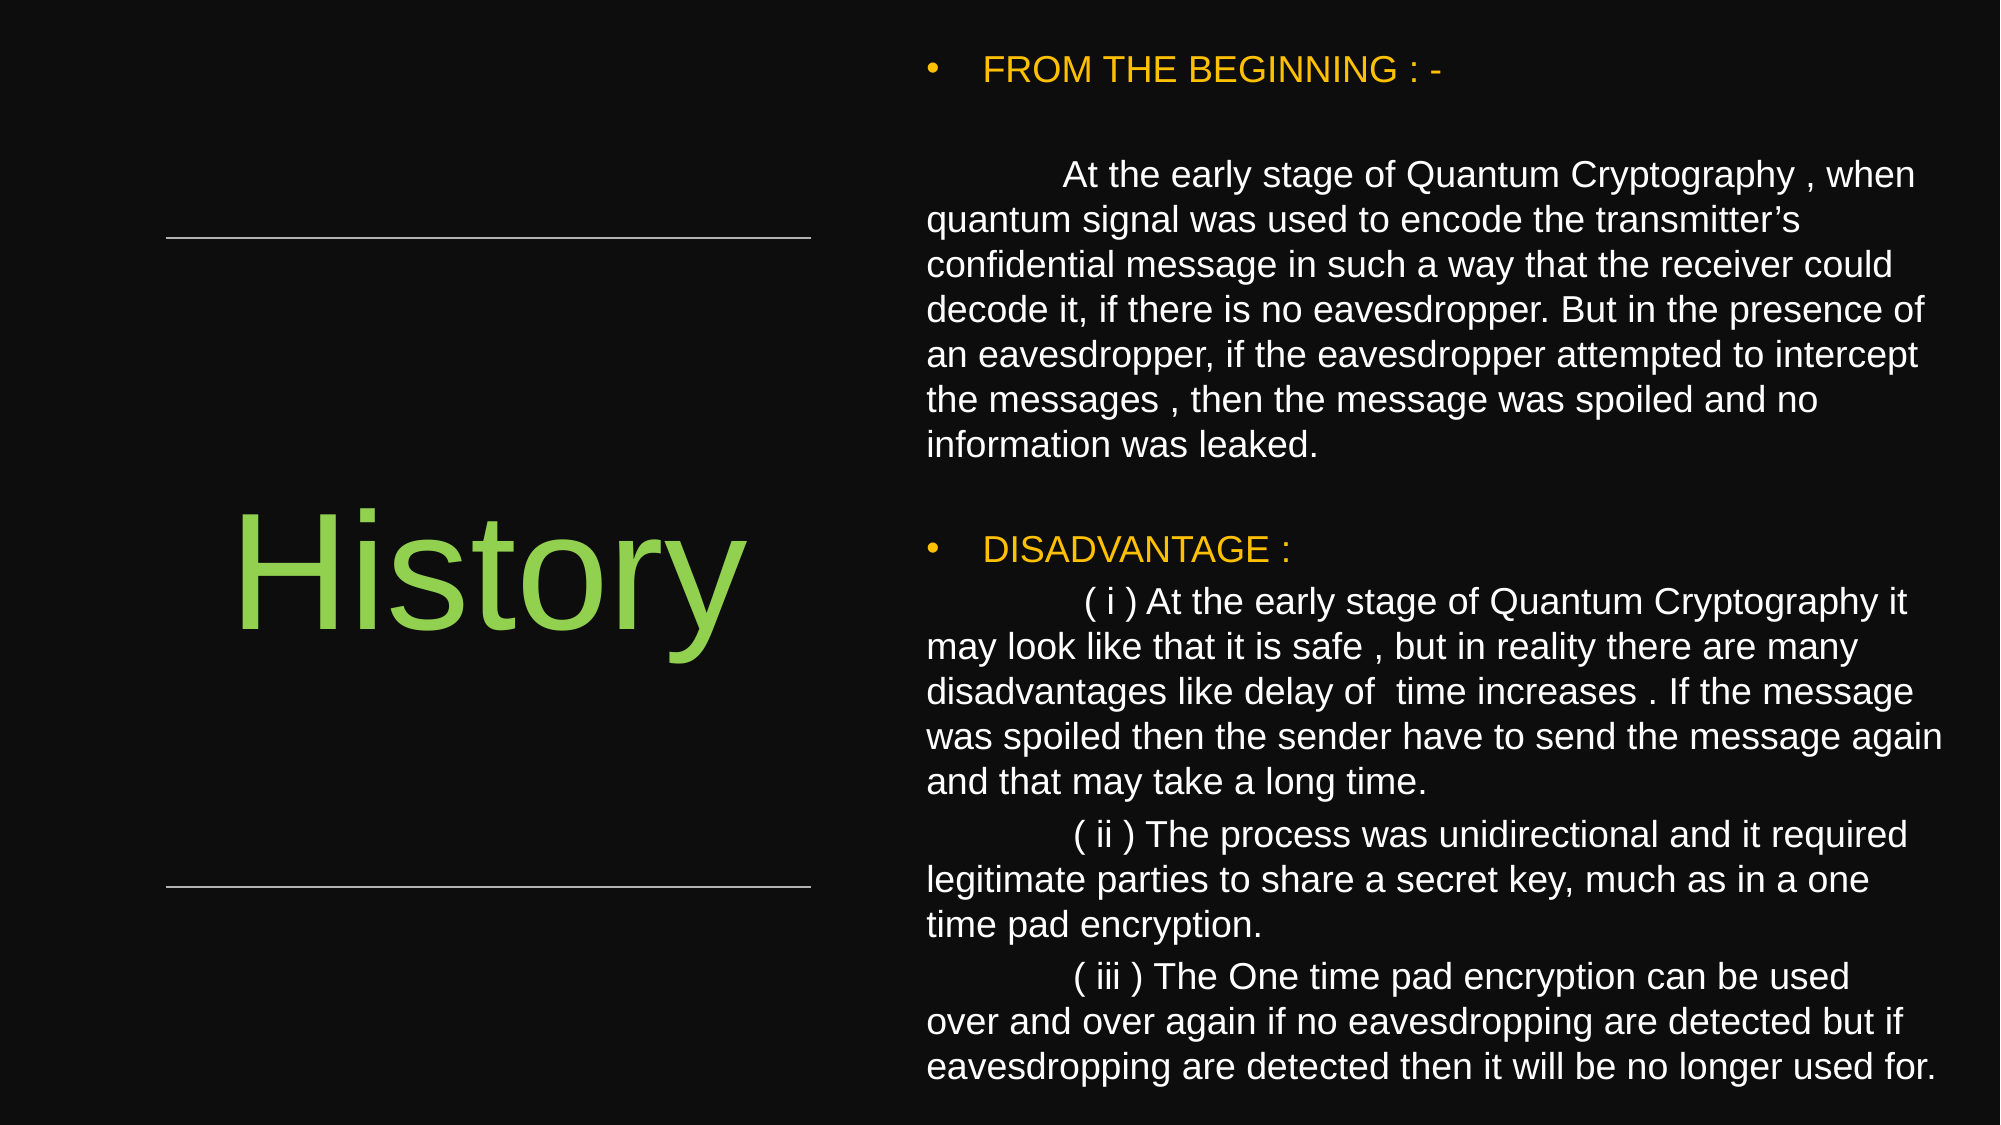

FROM THE BEGINNING : -

             At the early stage of Quantum Cryptography , when quantum signal was used to encode the transmitter’s confidential message in such a way that the receiver could decode it, if there is no eavesdropper. But in the presence of an eavesdropper, if the eavesdropper attempted to intercept the messages , then the message was spoiled and no information was leaked.

DISADVANTAGE :
               ( i ) At the early stage of Quantum Cryptography it may look like that it is safe , but in reality there are many disadvantages like delay of  time increases . If the message was spoiled then the sender have to send the message again and that may take a long time.
              ( ii ) The process was unidirectional and it required legitimate parties to share a secret key, much as in a one time pad encryption.
              ( iii ) The One time pad encryption can be used over and over again if no eavesdropping are detected but if eavesdropping are detected then it will be no longer used for.

# History